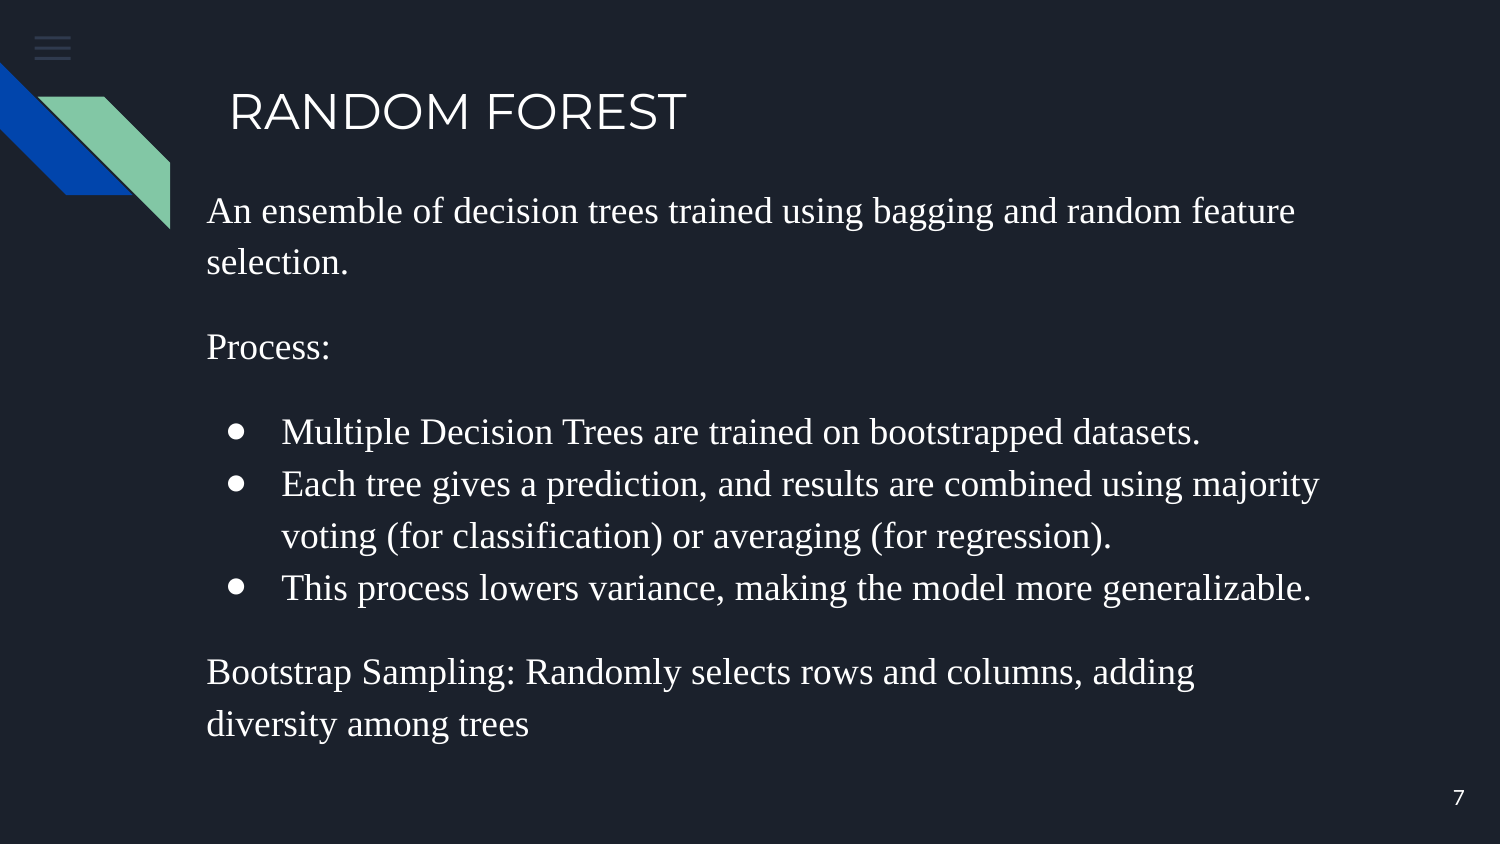

# RANDOM FOREST
An ensemble of decision trees trained using bagging and random feature selection.
Process:
Multiple Decision Trees are trained on bootstrapped datasets.
Each tree gives a prediction, and results are combined using majority voting (for classification) or averaging (for regression).
This process lowers variance, making the model more generalizable.
Bootstrap Sampling: Randomly selects rows and columns, adding diversity among trees

7